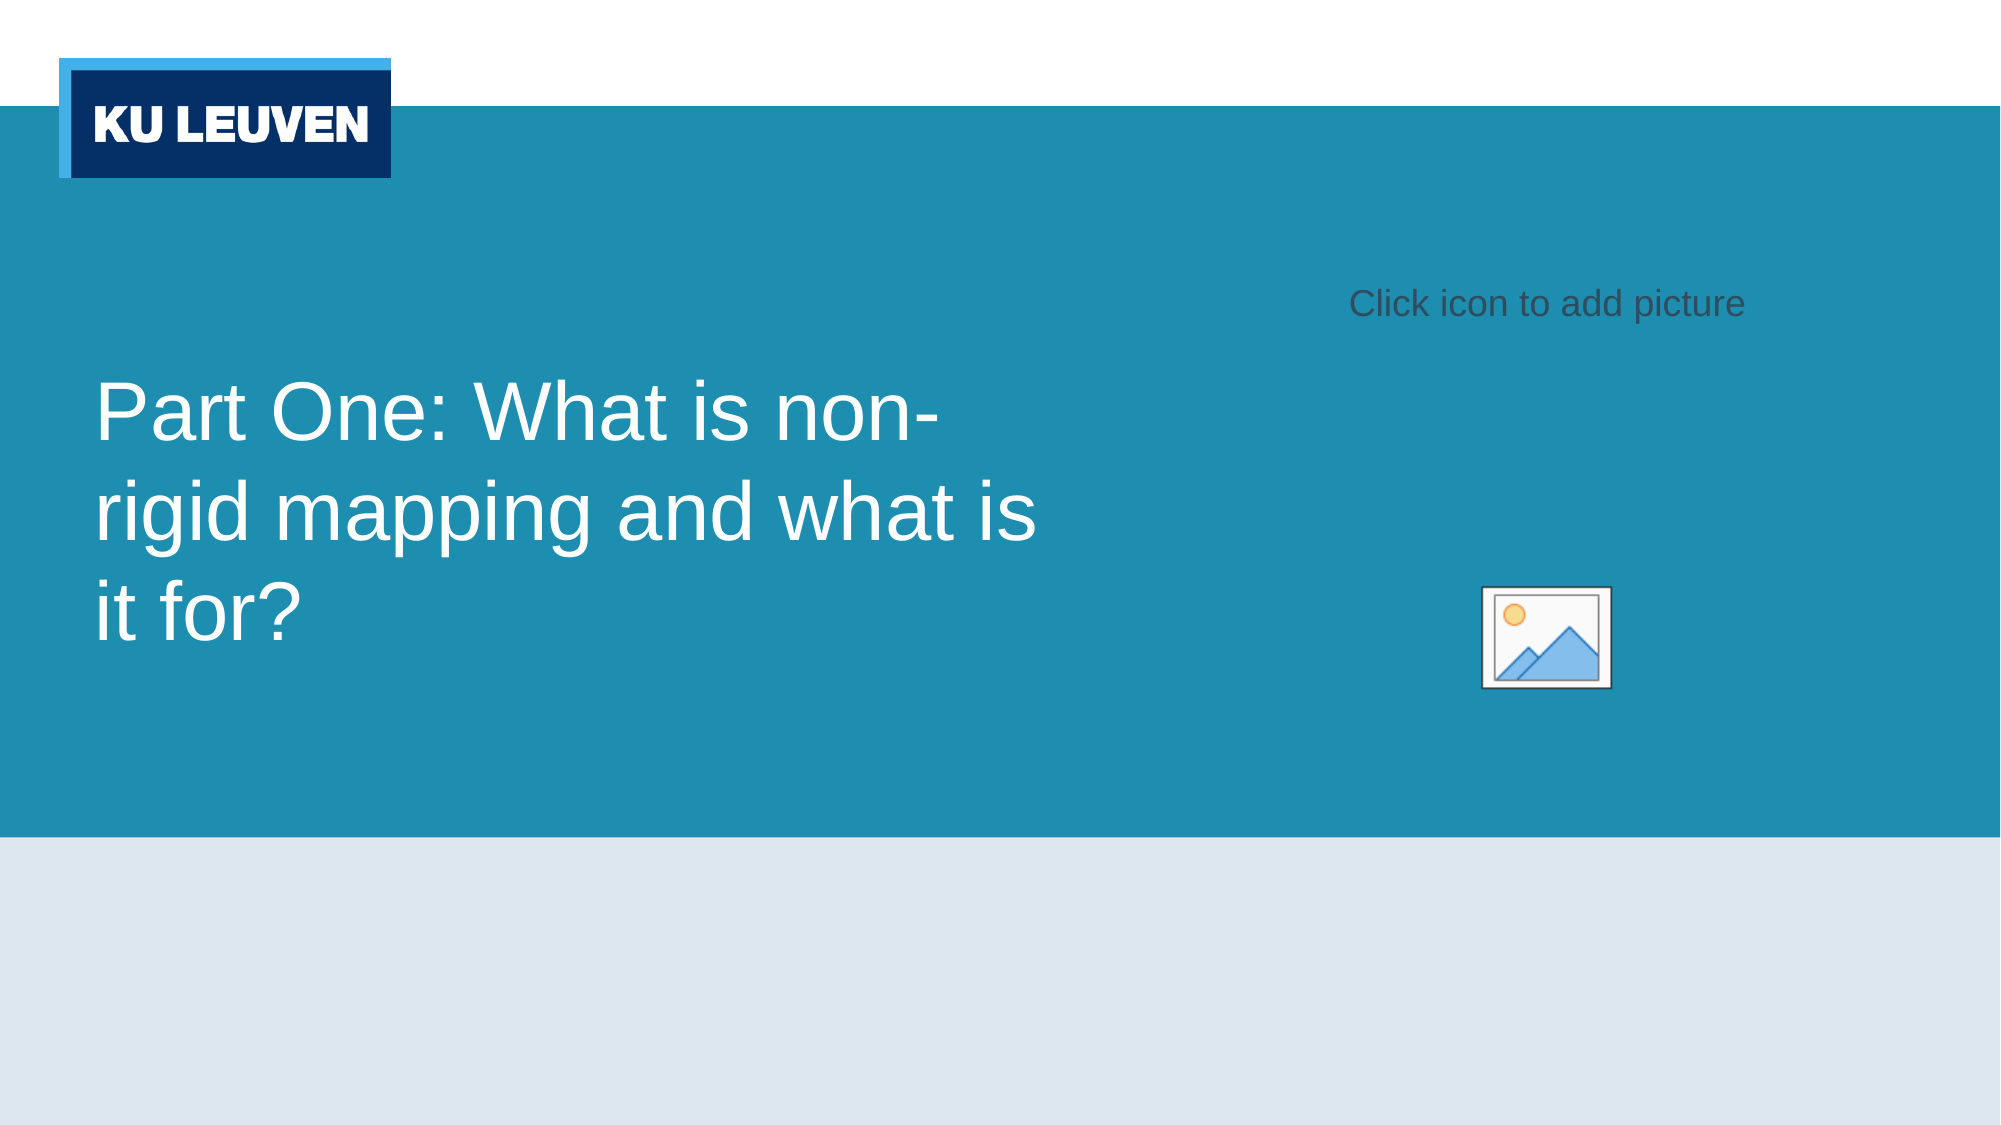

# Part One: What is non-rigid mapping and what is it for?